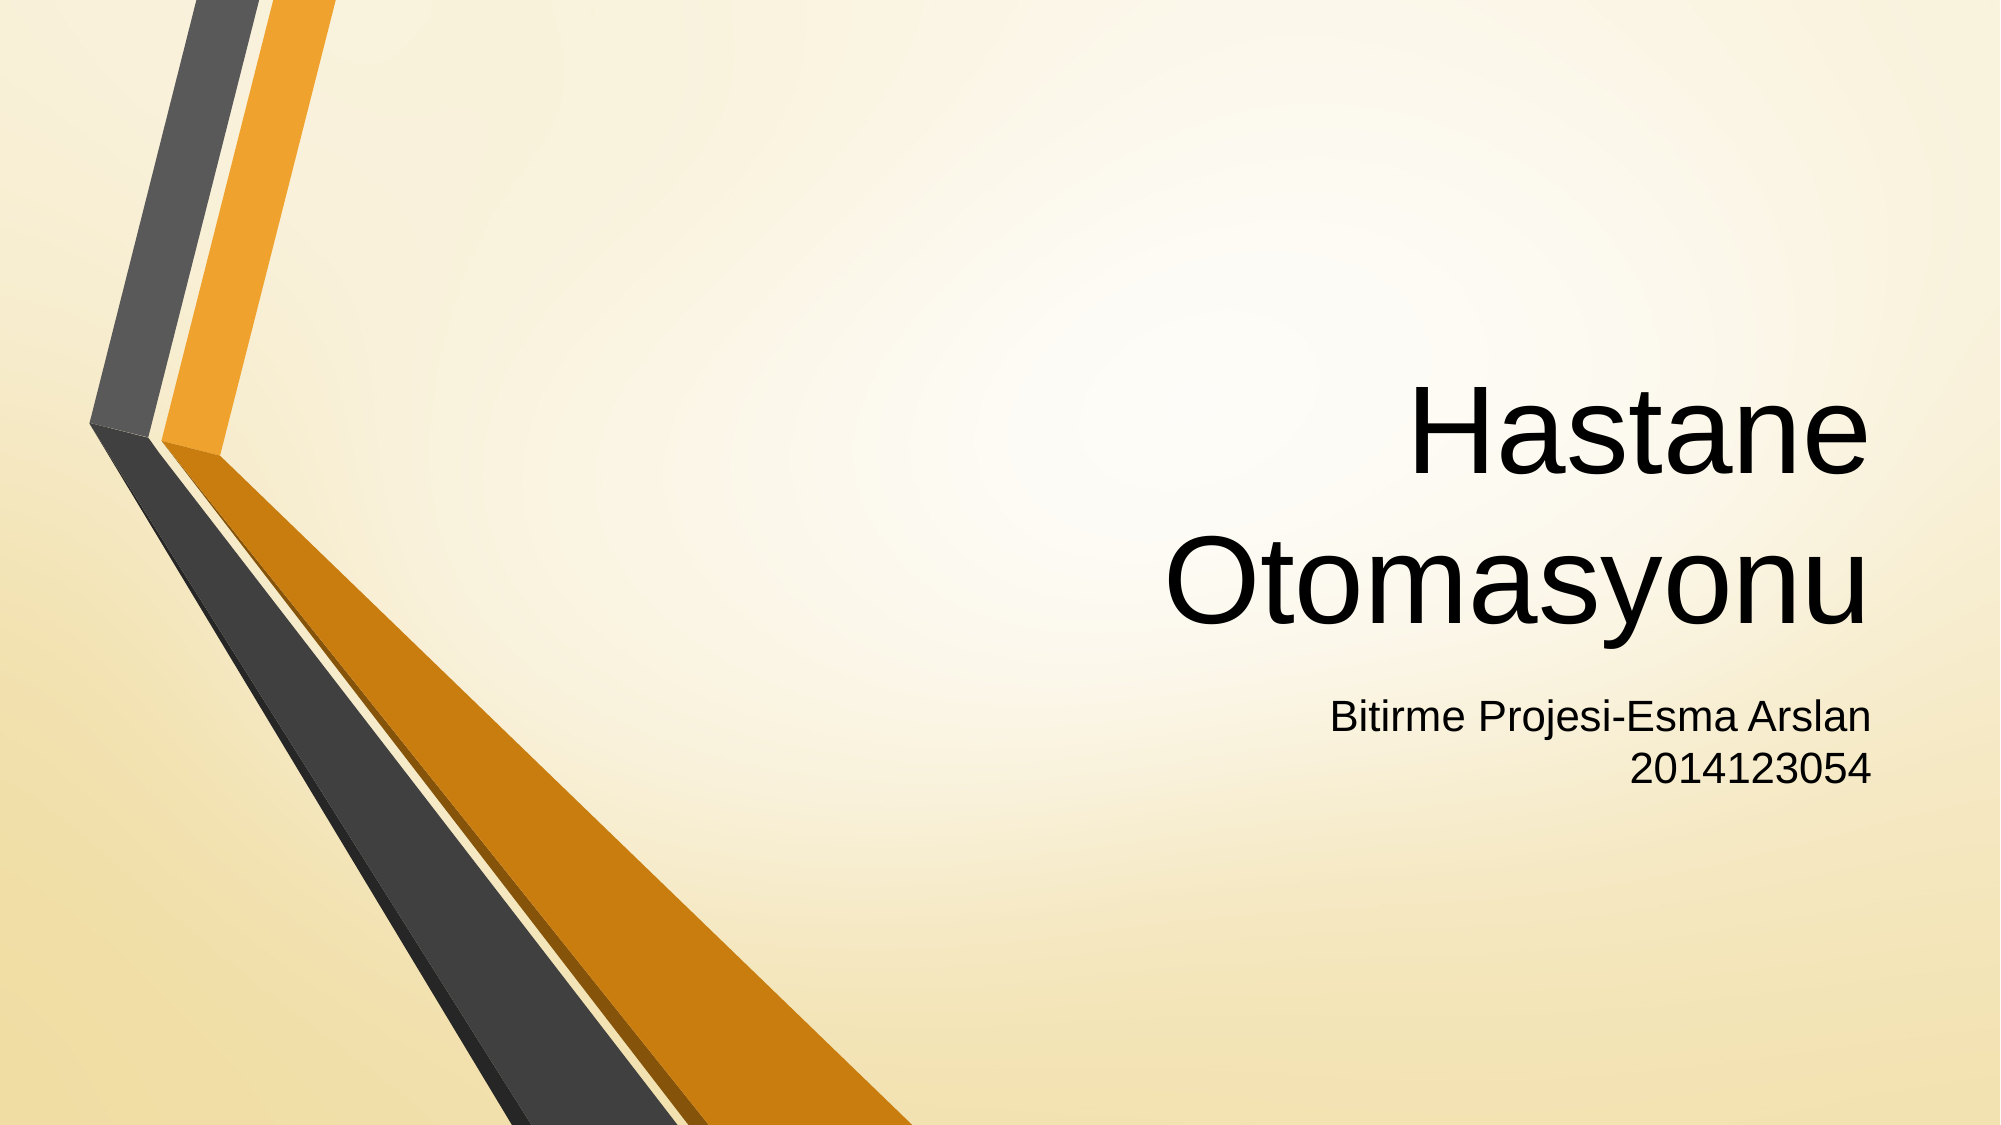

# Hastane Otomasyonu
Bitirme Projesi-Esma Arslan 2014123054